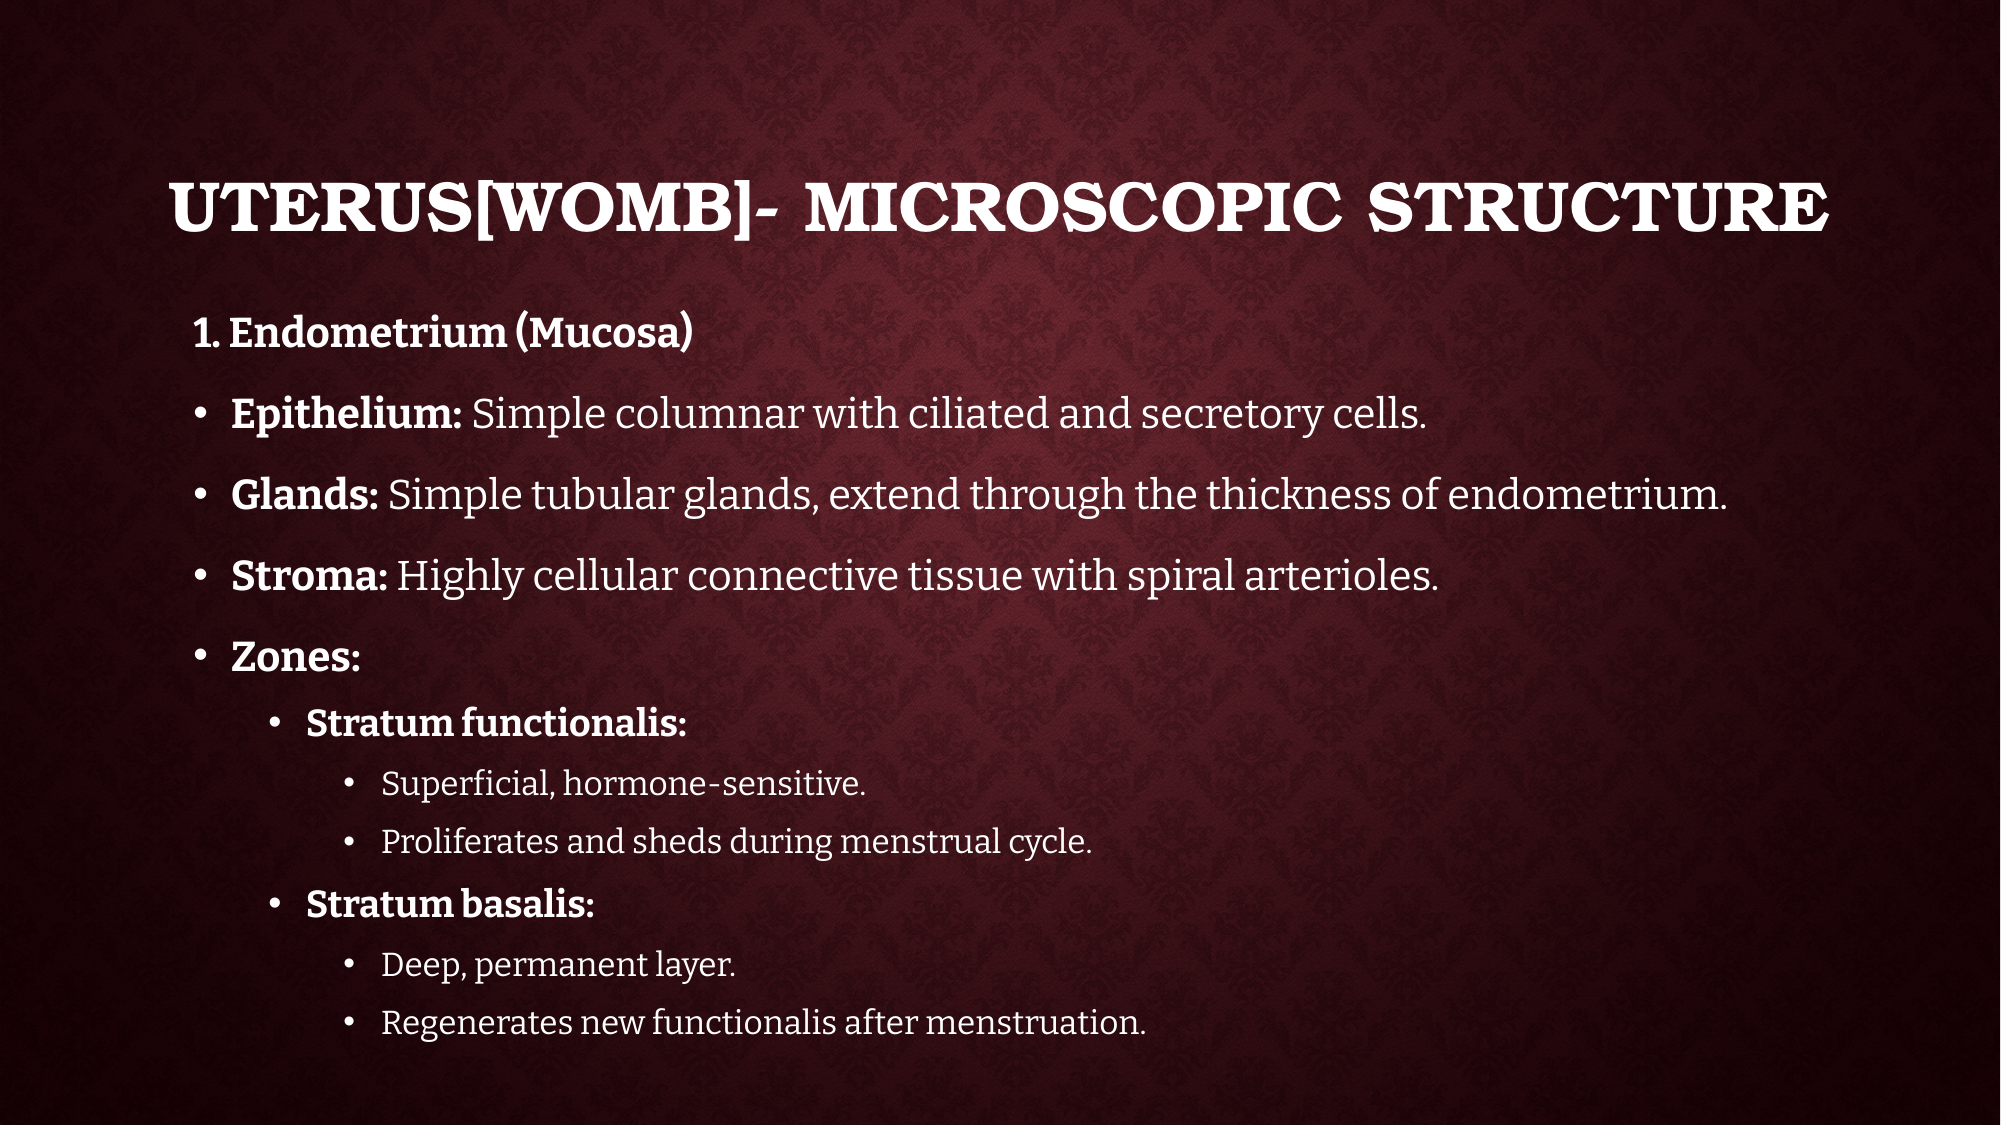

# Uterus[womb]- Microscopic Structure
1. Endometrium (Mucosa)
Epithelium: Simple columnar with ciliated and secretory cells.
Glands: Simple tubular glands, extend through the thickness of endometrium.
Stroma: Highly cellular connective tissue with spiral arterioles.
Zones:
Stratum functionalis:
Superficial, hormone-sensitive.
Proliferates and sheds during menstrual cycle.
Stratum basalis:
Deep, permanent layer.
Regenerates new functionalis after menstruation.